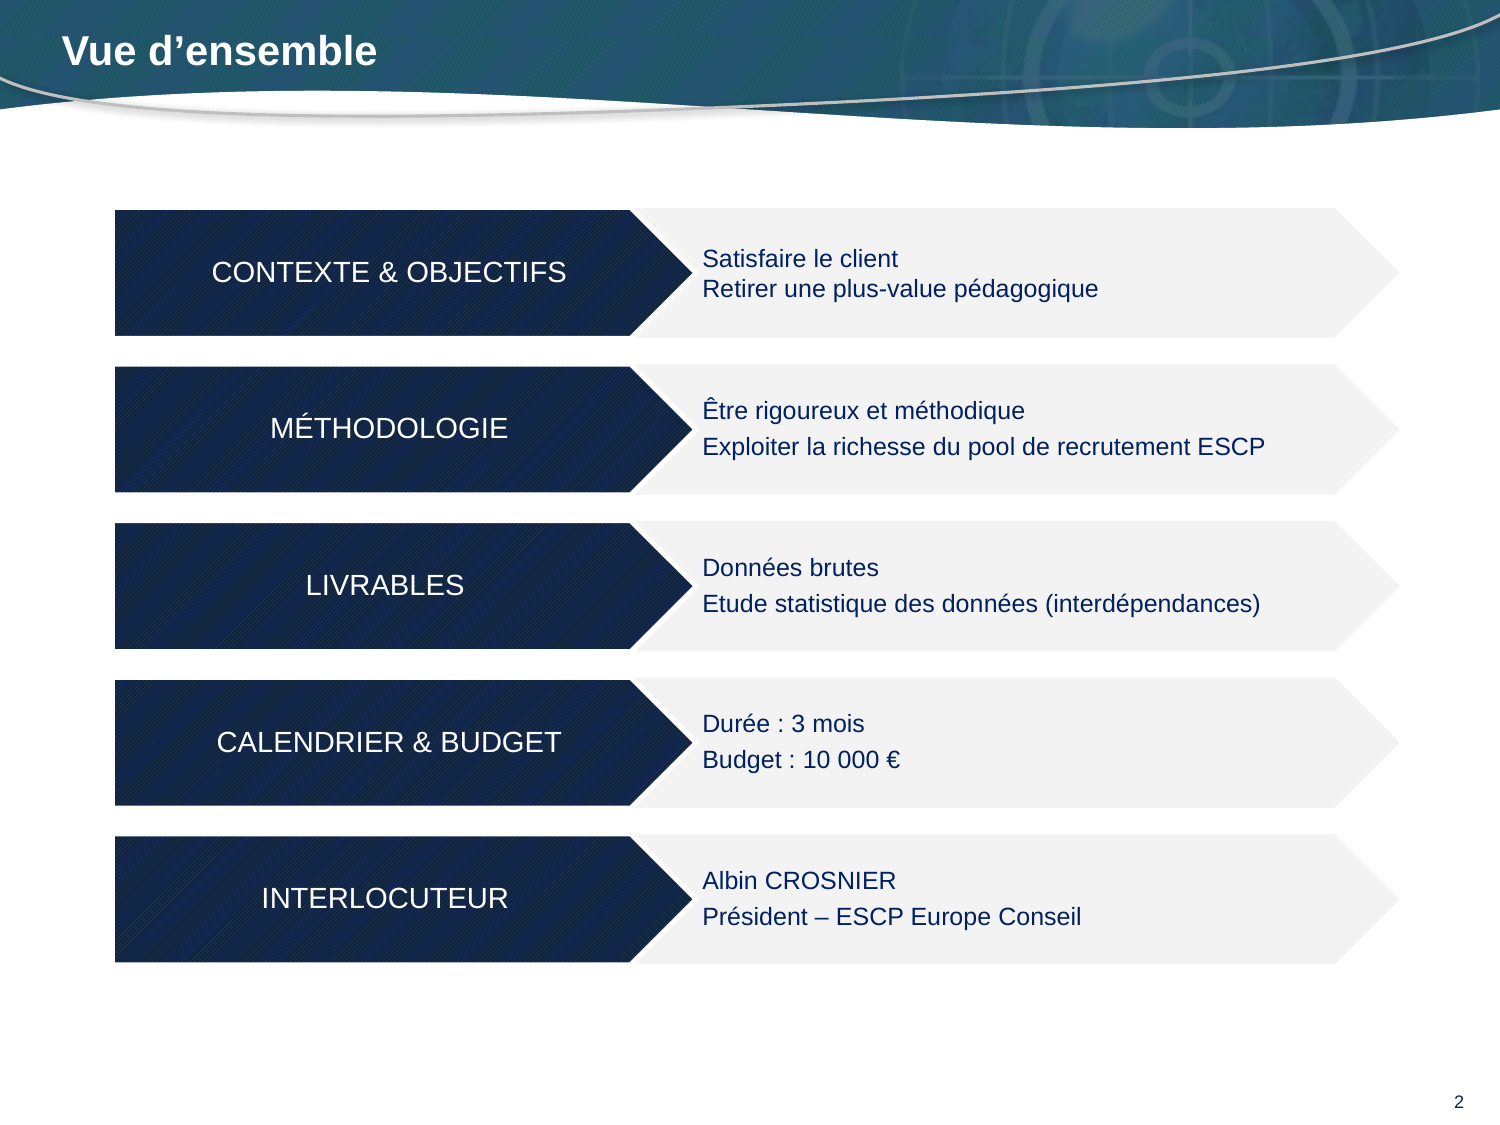

# Vue d’ensemble
CONTEXTE & OBJECTIFS
Satisfaire le client
Retirer une plus-value pédagogique
MÉTHODOLOGIE
Être rigoureux et méthodique
Exploiter la richesse du pool de recrutement ESCP
LIVRABLES
Données brutes
Etude statistique des données (interdépendances)
CALENDRIER & BUDGET
Durée : 3 mois
Budget : 10 000 €
INTERLOCUTEUR
Albin CROSNIER
Président – ESCP Europe Conseil